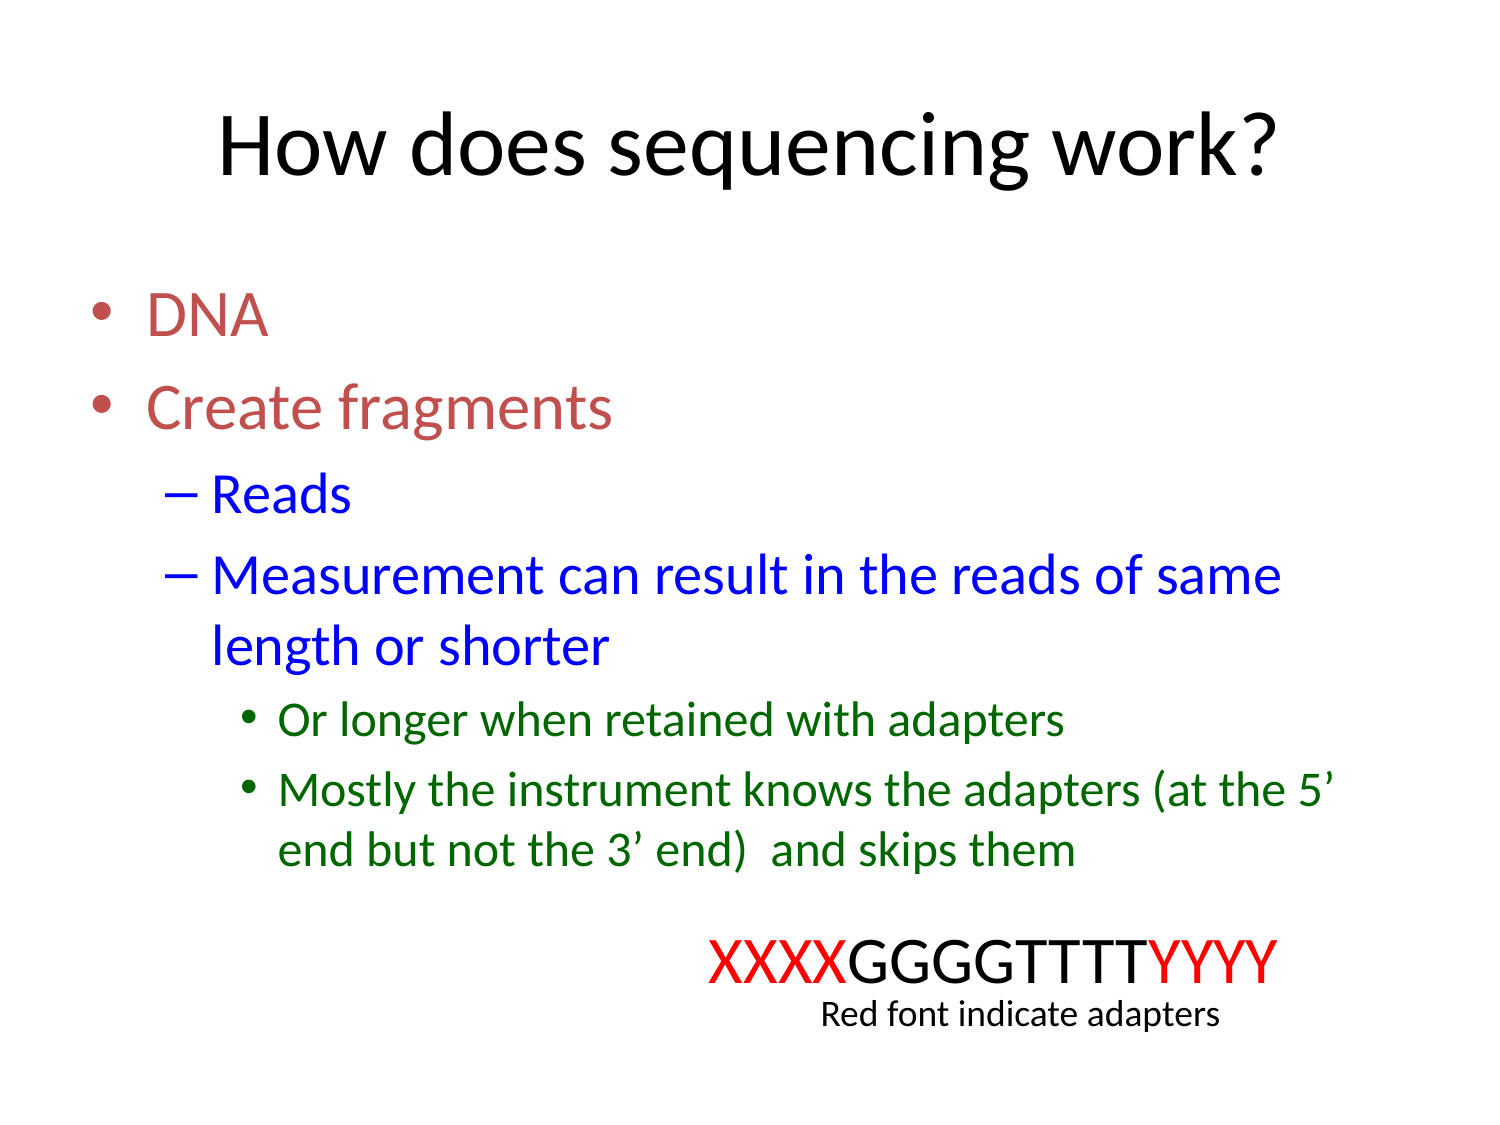

# How does sequencing work?
DNA
Create fragments
Reads
Measurement can result in the reads of same length or shorter
Or longer when retained with adapters
Mostly the instrument knows the adapters (at the 5’ end but not the 3’ end)  and skips them

XXXXGGGGTTTTYYYY
Red font indicate adapters